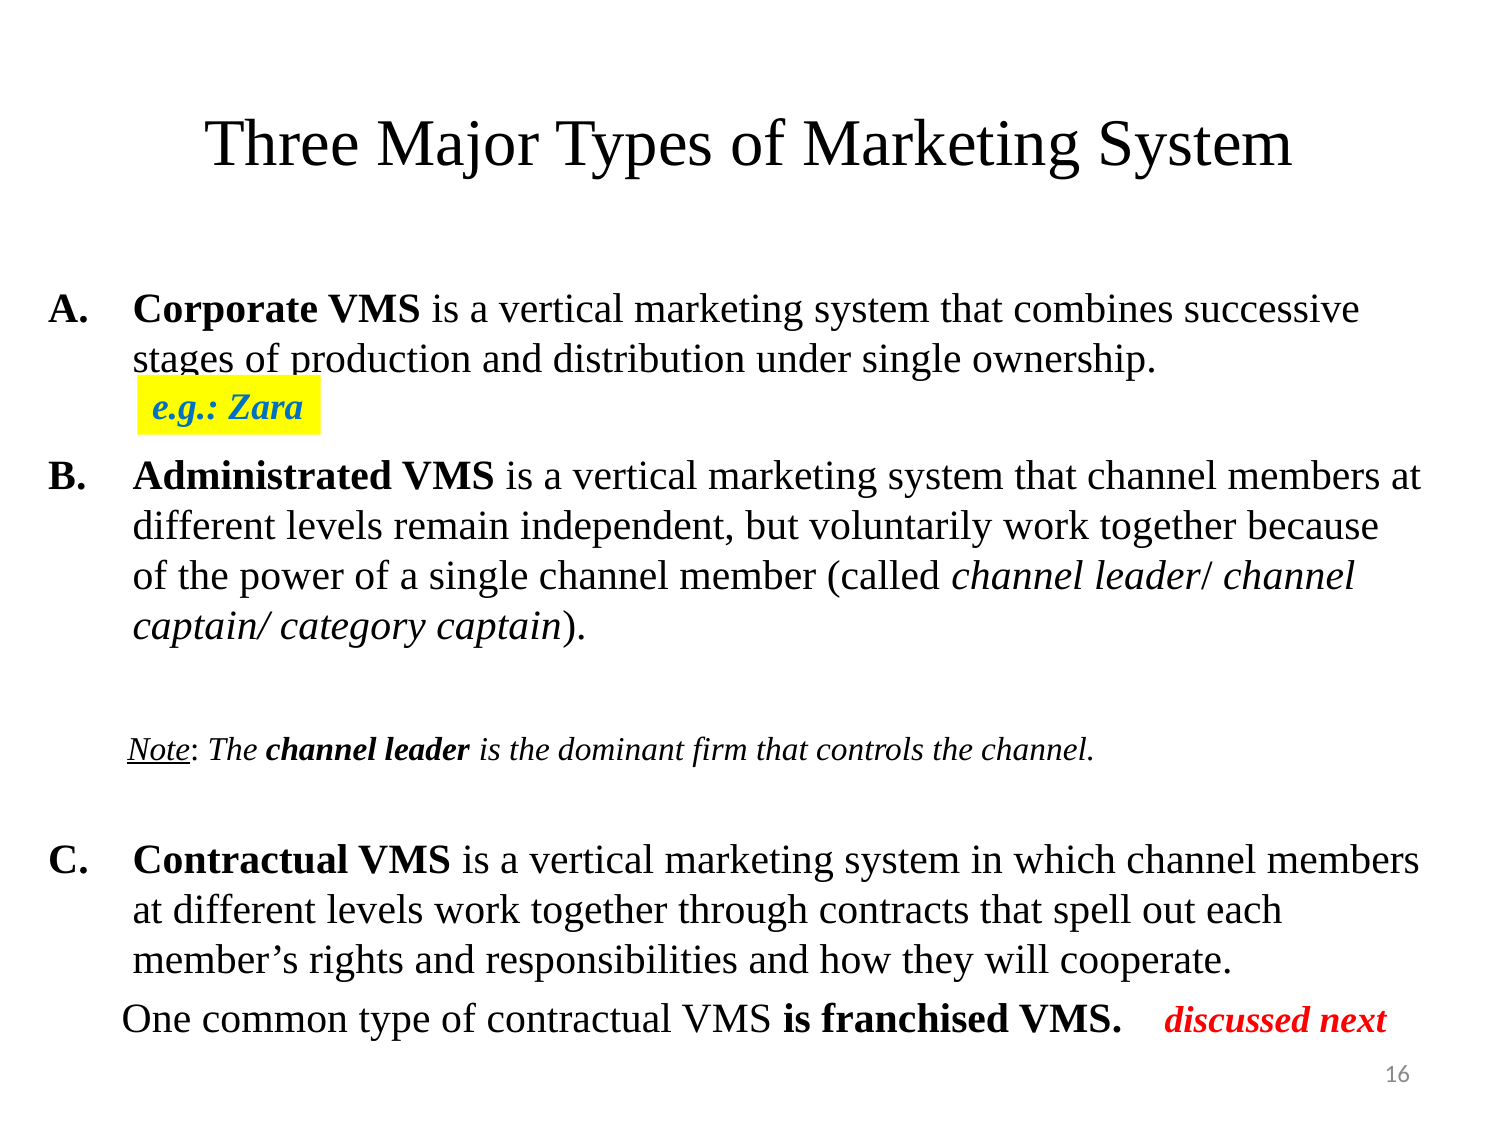

# Three Major Types of Marketing System
Corporate VMS is a vertical marketing system that combines successive stages of production and distribution under single ownership.

Administrated VMS is a vertical marketing system that channel members at different levels remain independent, but voluntarily work together because of the power of a single channel member (called channel leader/ channel captain/ category captain).

Contractual VMS is a vertical marketing system in which channel members at different levels work together through contracts that spell out each member’s rights and responsibilities and how they will cooperate.
       One common type of contractual VMS is franchised VMS.

e.g.: Zara
Note: The channel leader is the dominant firm that controls the channel.
discussed next
16